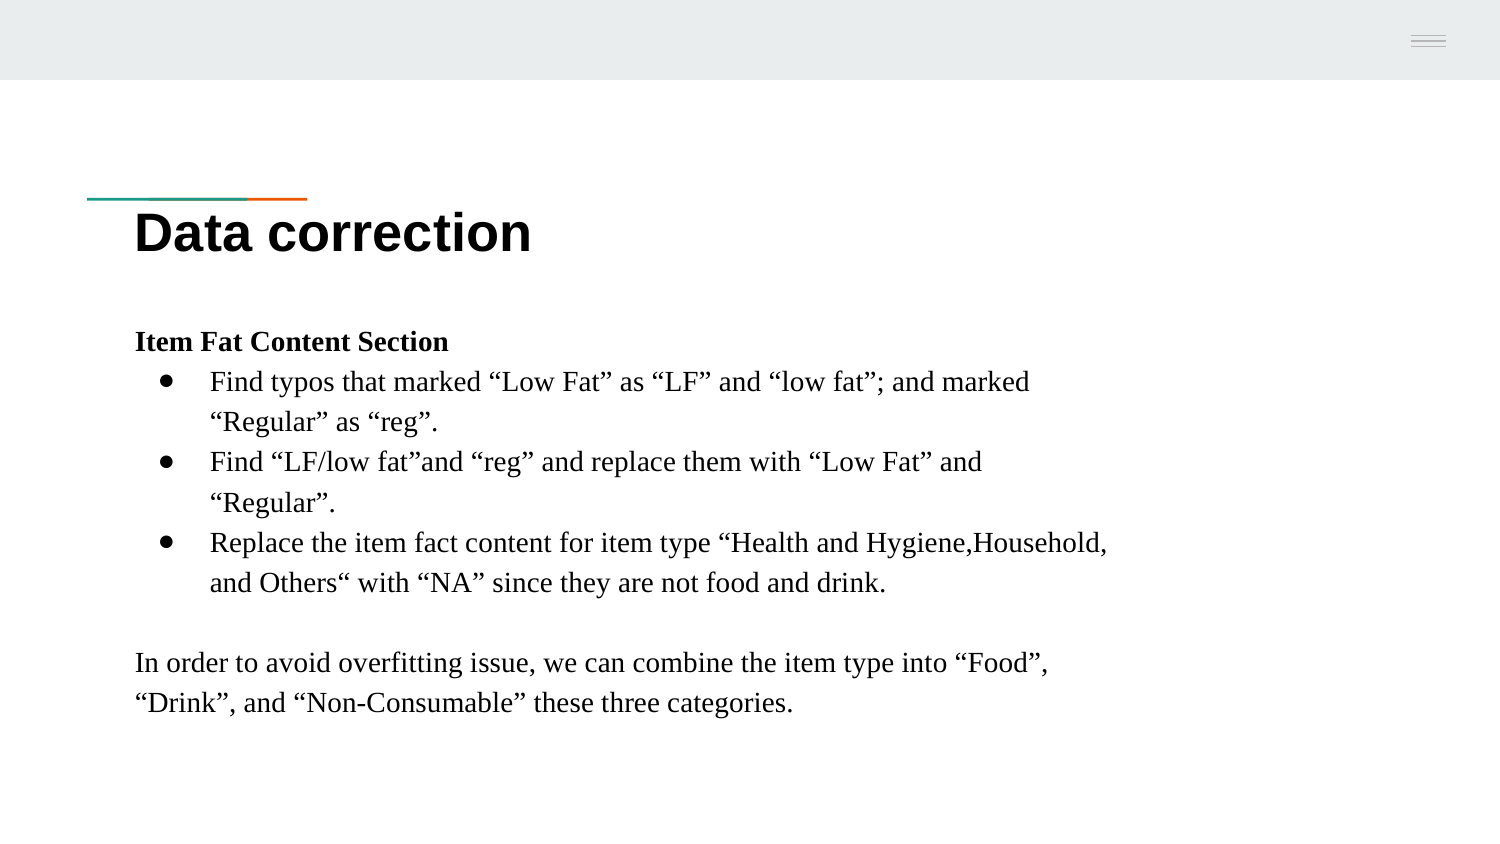

# Data correction
Item Fat Content Section
Find typos that marked “Low Fat” as “LF” and “low fat”; and marked “Regular” as “reg”.
Find “LF/low fat”and “reg” and replace them with “Low Fat” and “Regular”.
Replace the item fact content for item type “Health and Hygiene,Household, and Others“ with “NA” since they are not food and drink.

In order to avoid overfitting issue, we can combine the item type into “Food”, “Drink”, and “Non-Consumable” these three categories.